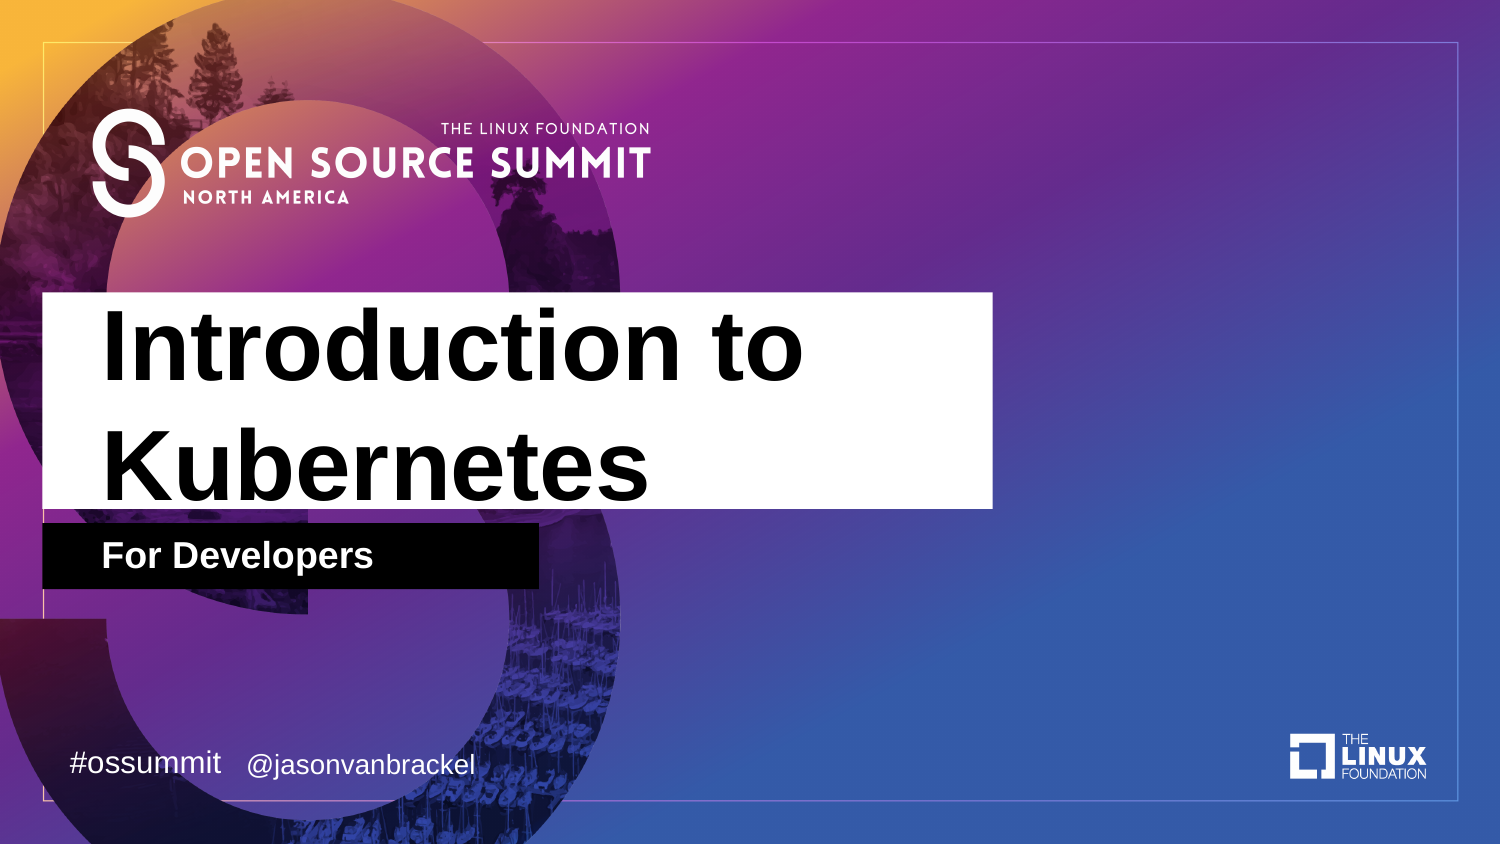

Introduction to Kubernetes
For Developers
#ossummit
@jasonvanbrackel